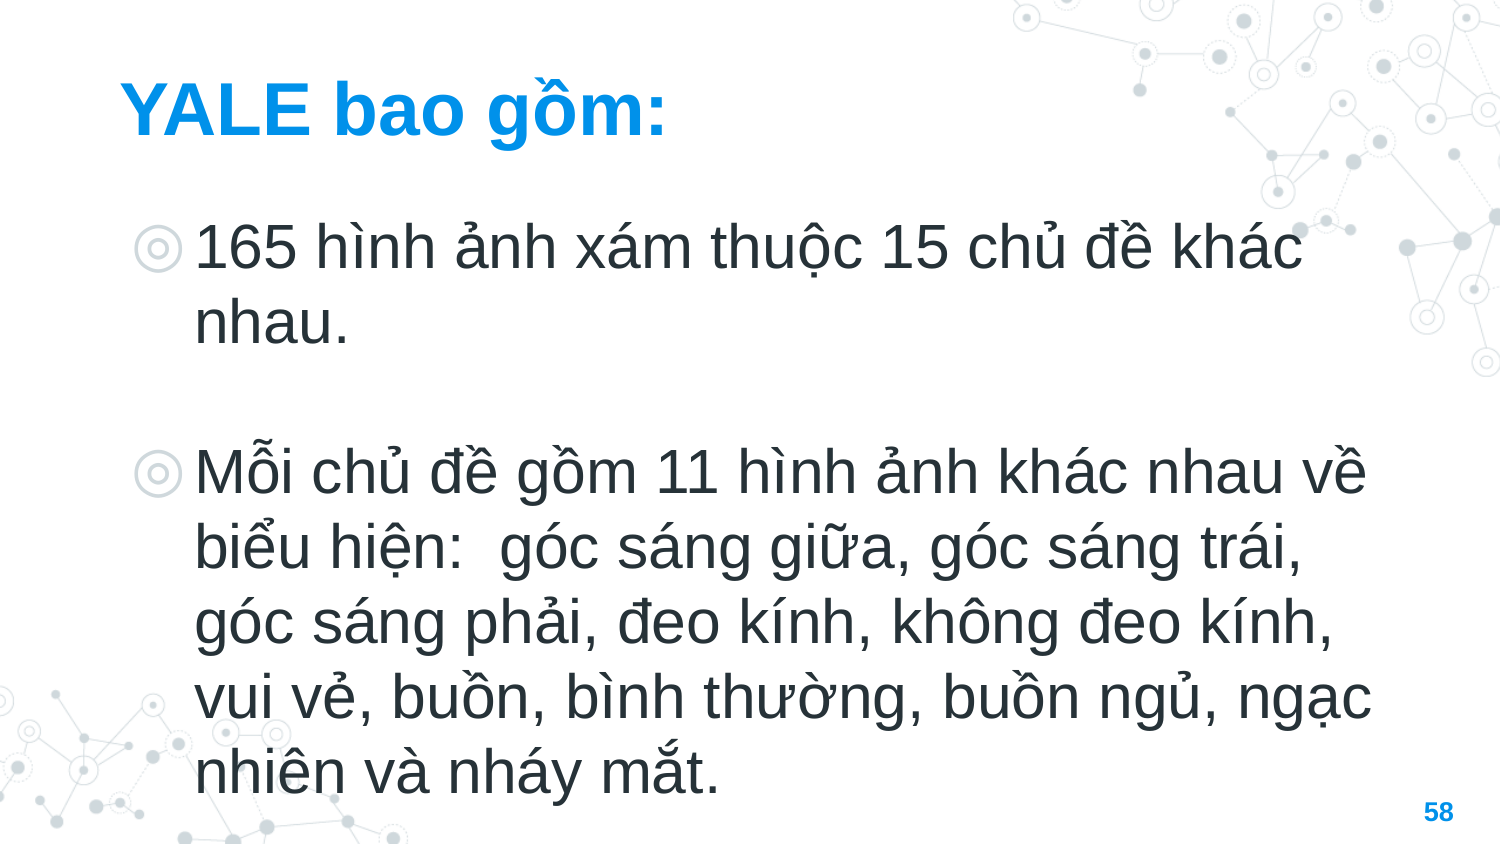

# YALE bao gồm:
165 hình ảnh xám thuộc 15 chủ đề khác nhau.

Mỗi chủ đề gồm 11 hình ảnh khác nhau về biểu hiện:  góc sáng giữa, góc sáng trái, góc sáng phải, đeo kính, không đeo kính, vui vẻ, buồn, bình thường, buồn ngủ, ngạc nhiên và nháy mắt.

58